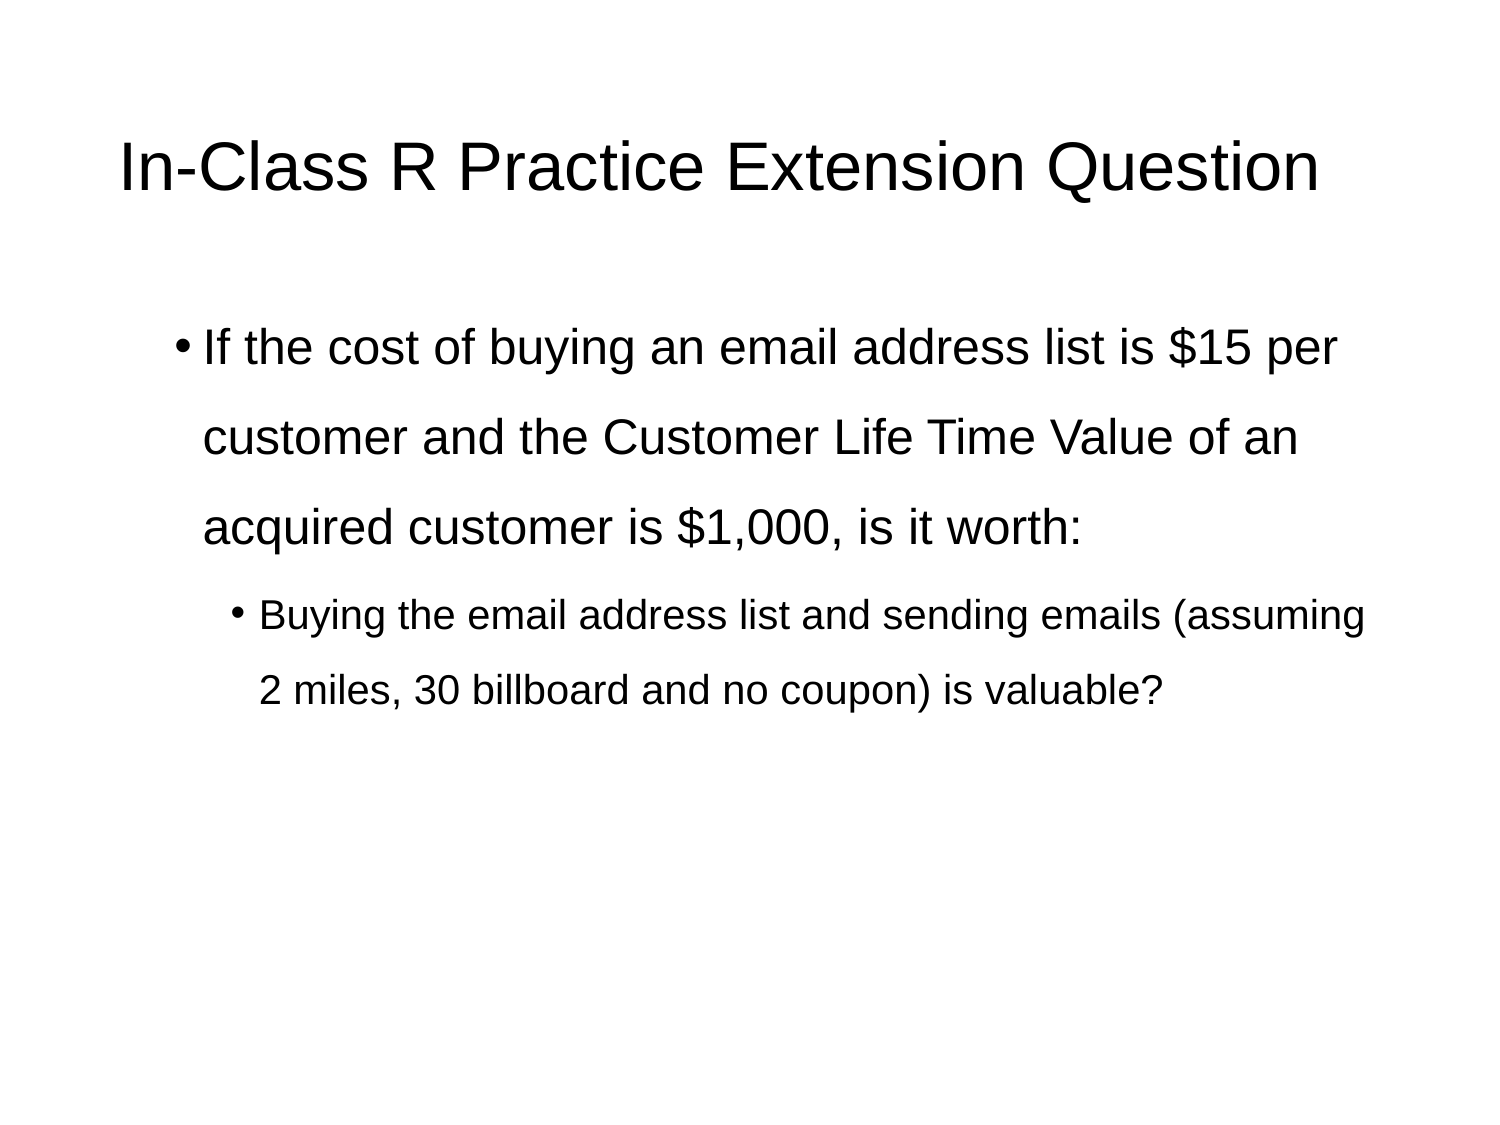

# In-Class R Practice Extension Question
If the cost of buying an email address list is $15 per customer and the Customer Life Time Value of an acquired customer is $1,000, is it worth:
Buying the email address list and sending emails (assuming 2 miles, 30 billboard and no coupon) is valuable?